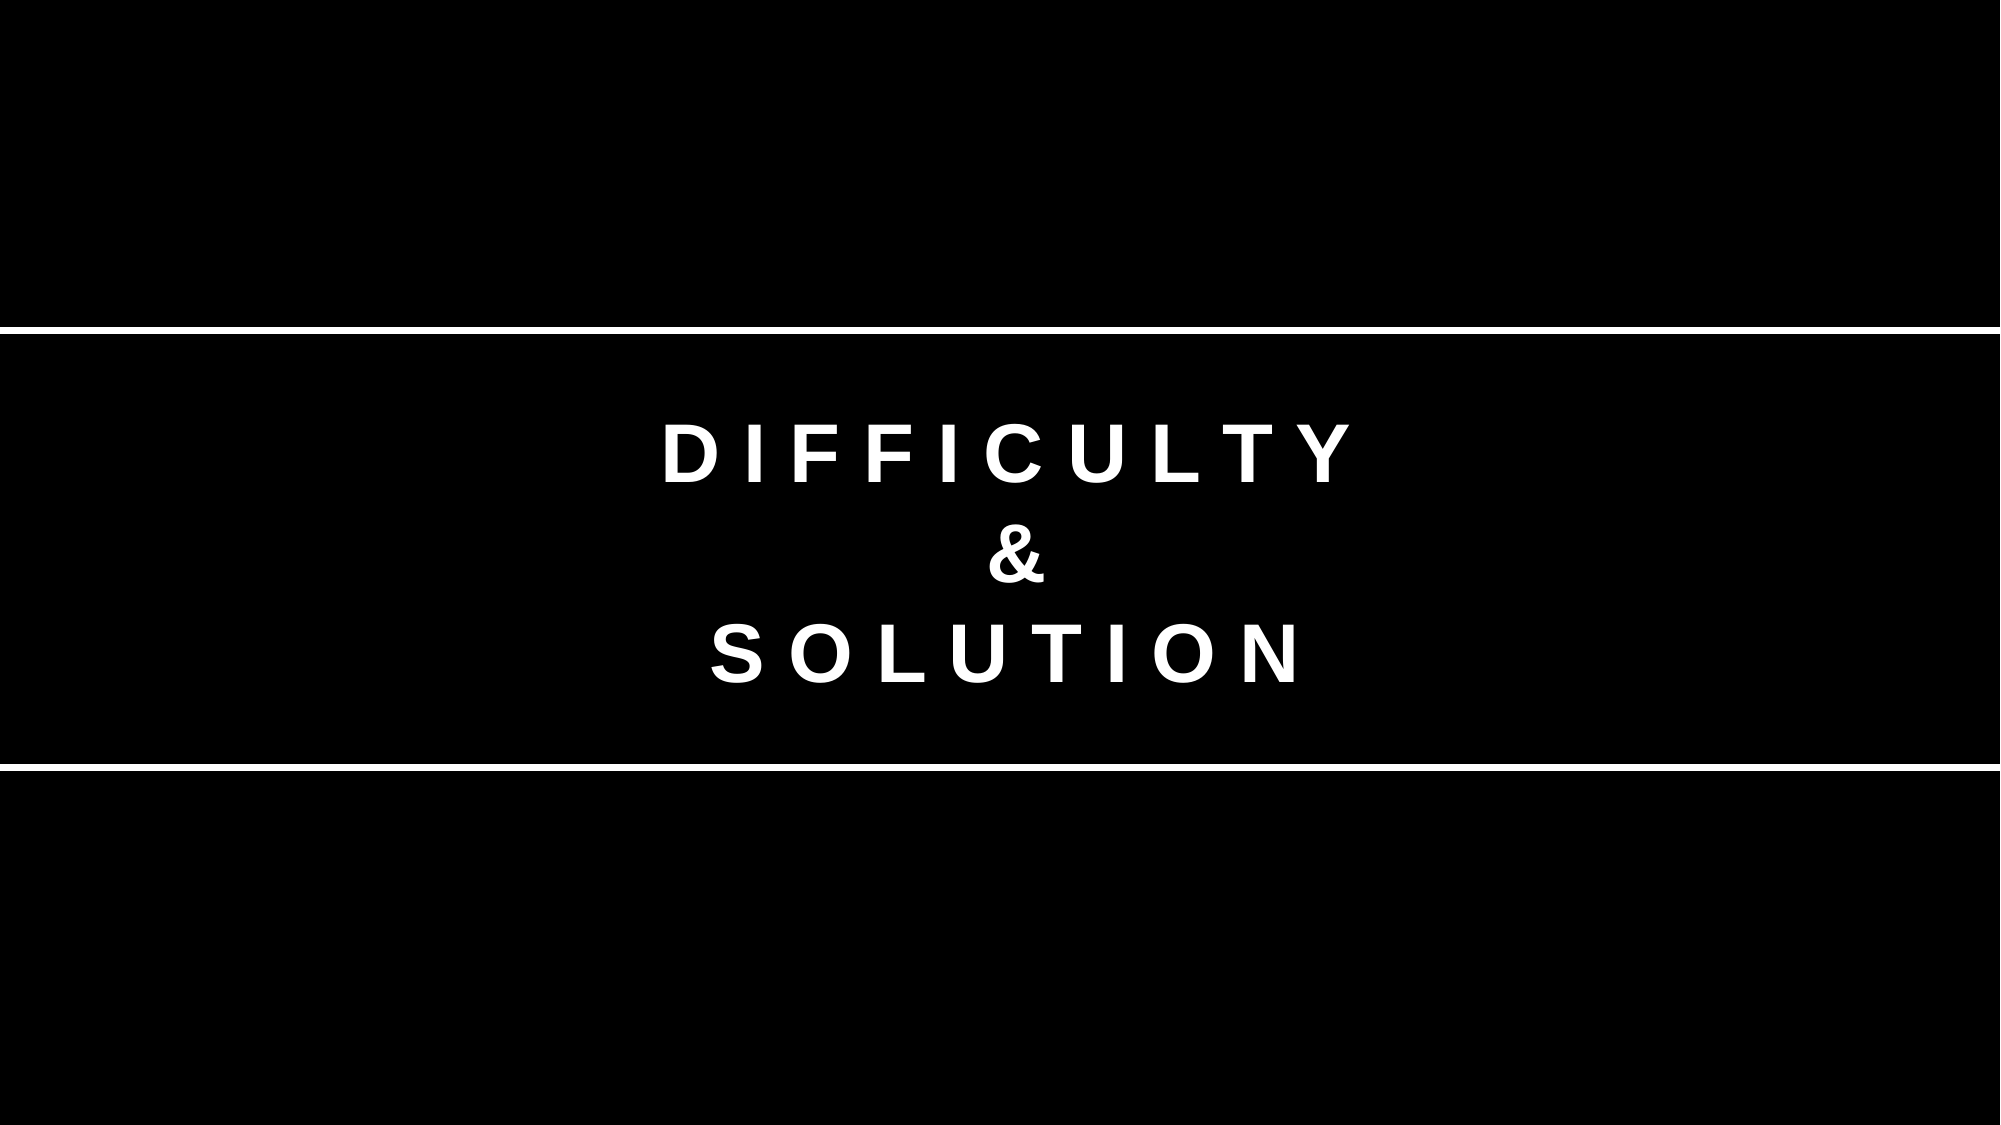

D I F F I C U L T Y
&
S O L U T I O N